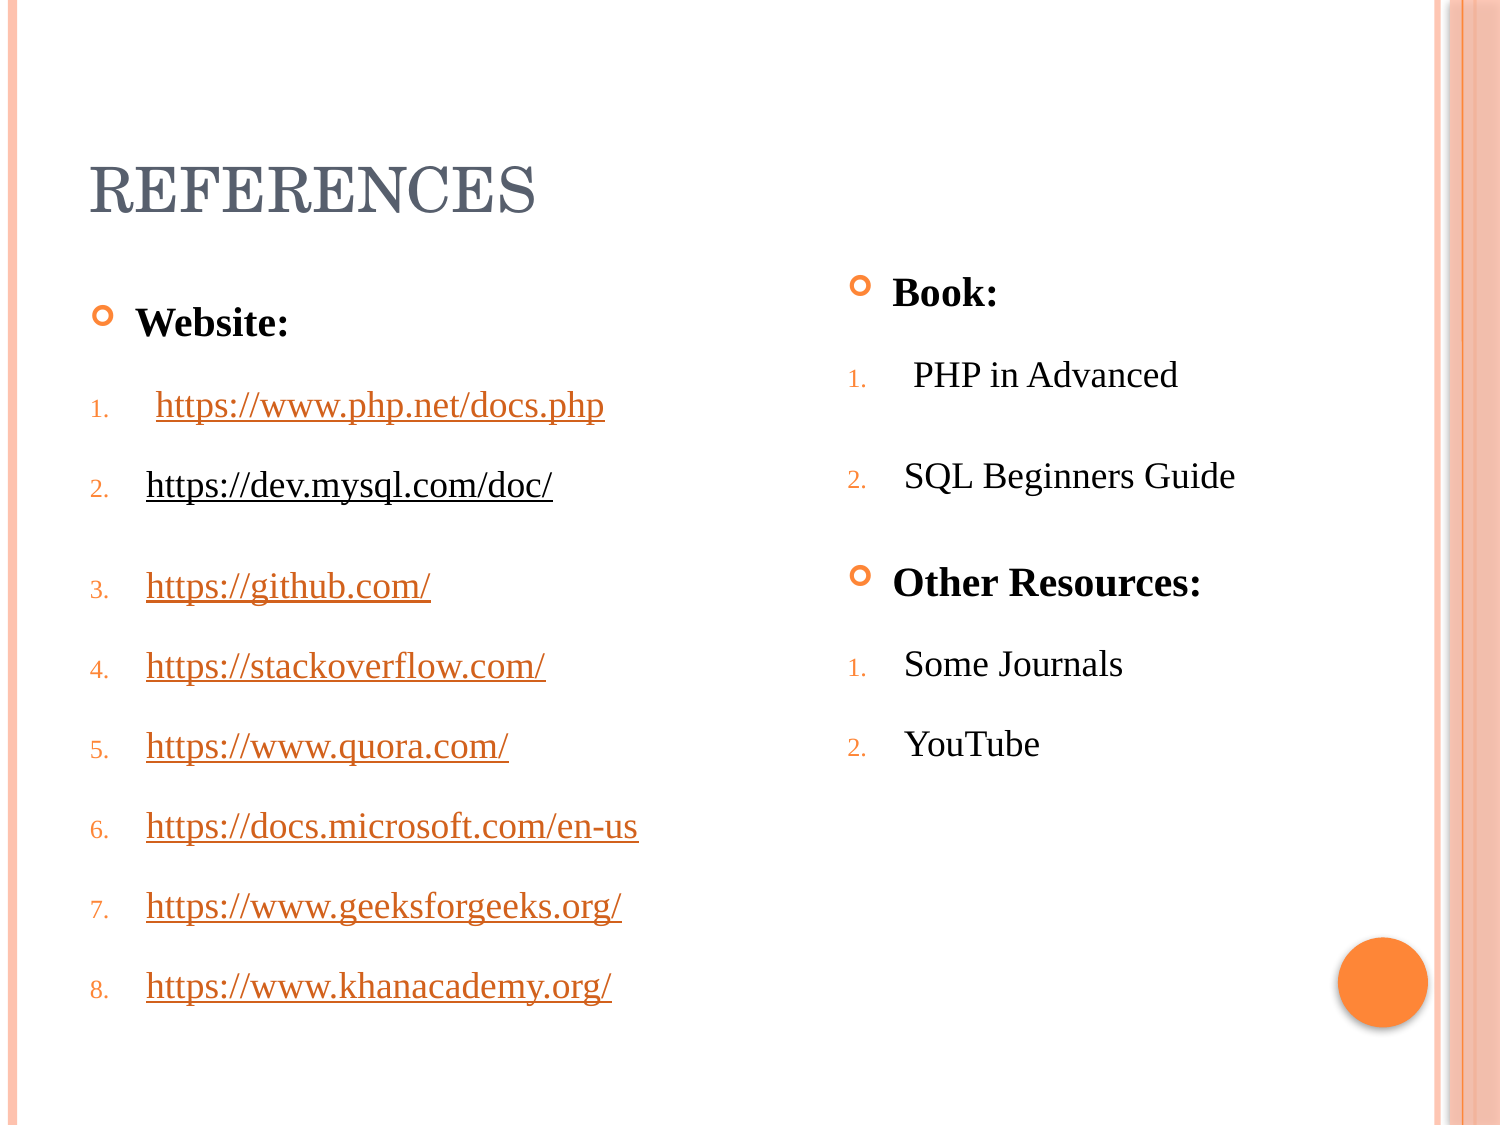

# References
Book:
 PHP in Advanced
SQL Beginners Guide
Other Resources:
Some Journals
YouTube

Website:
 https://www.php.net/docs.php
https://dev.mysql.com/doc/
https://github.com/
https://stackoverflow.com/
https://www.quora.com/
https://docs.microsoft.com/en-us
https://www.geeksforgeeks.org/
https://www.khanacademy.org/